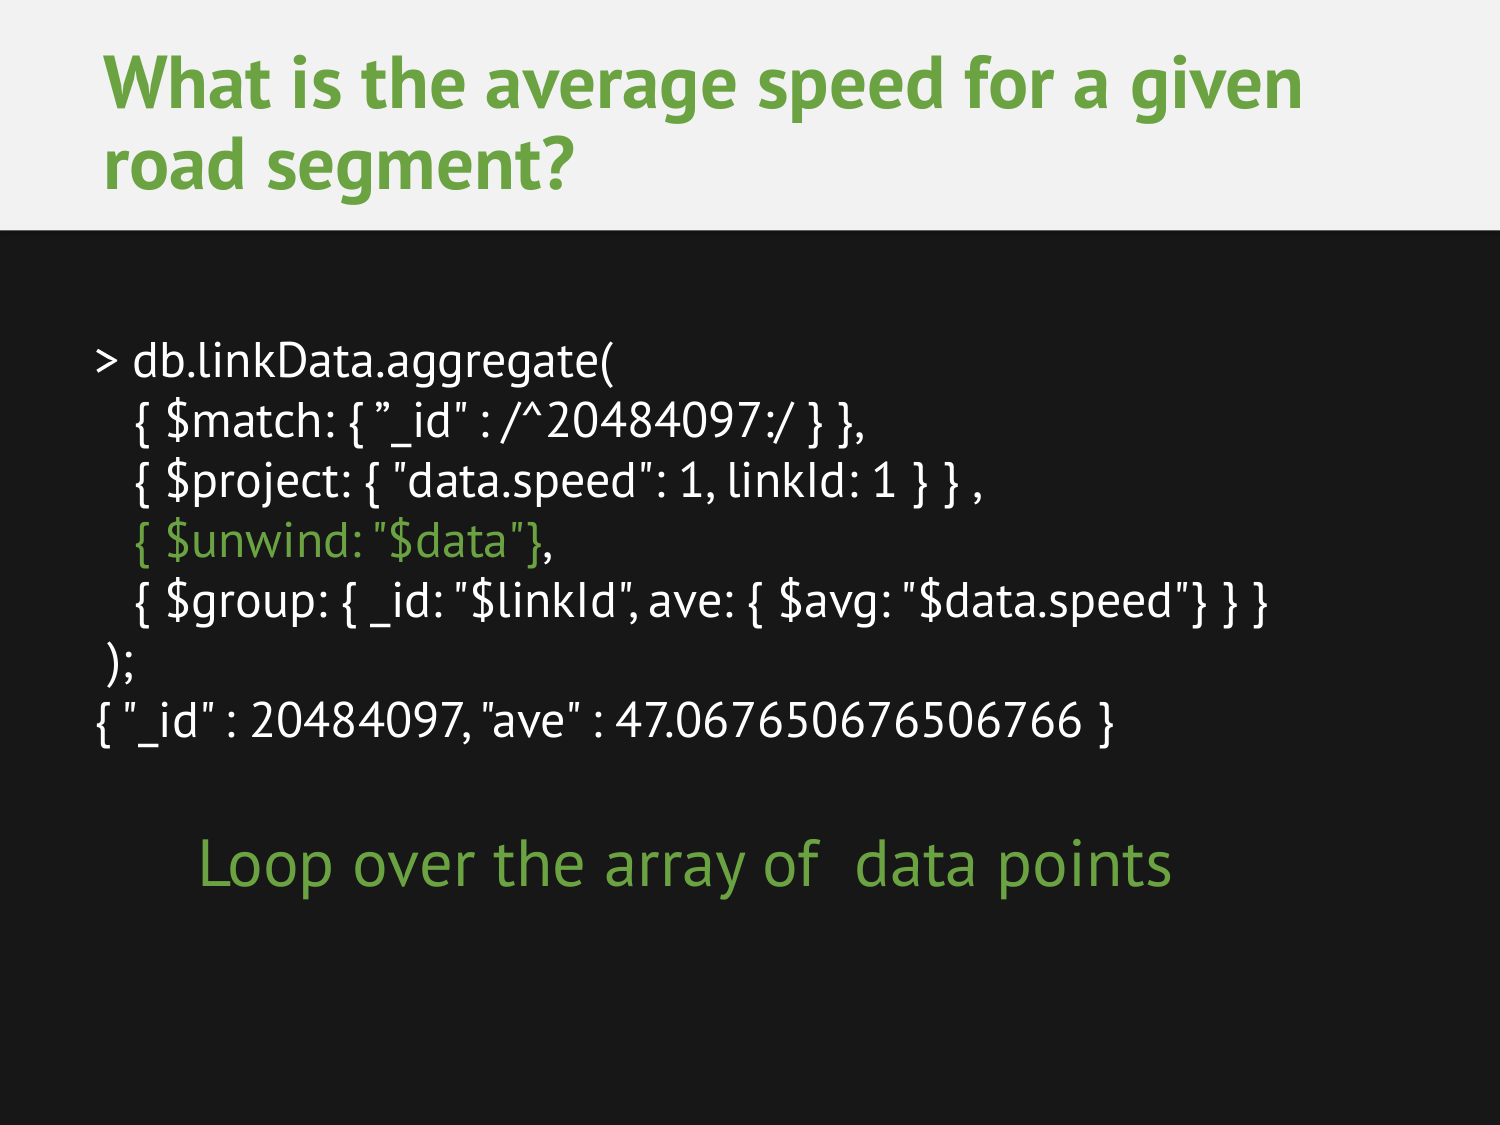

# What is the average speed for a given road segment?
> db.linkData.aggregate(
   { $match: { ”_id" : /^20484097:/ } },
   { $project: { "data.speed": 1, linkId: 1 } } ,
   { $unwind: "$data"},
   { $group: { _id: "$linkId", ave: { $avg: "$data.speed"} } }
 );
{ "_id" : 20484097, "ave" : 47.067650676506766 }
Loop over the array of  data points